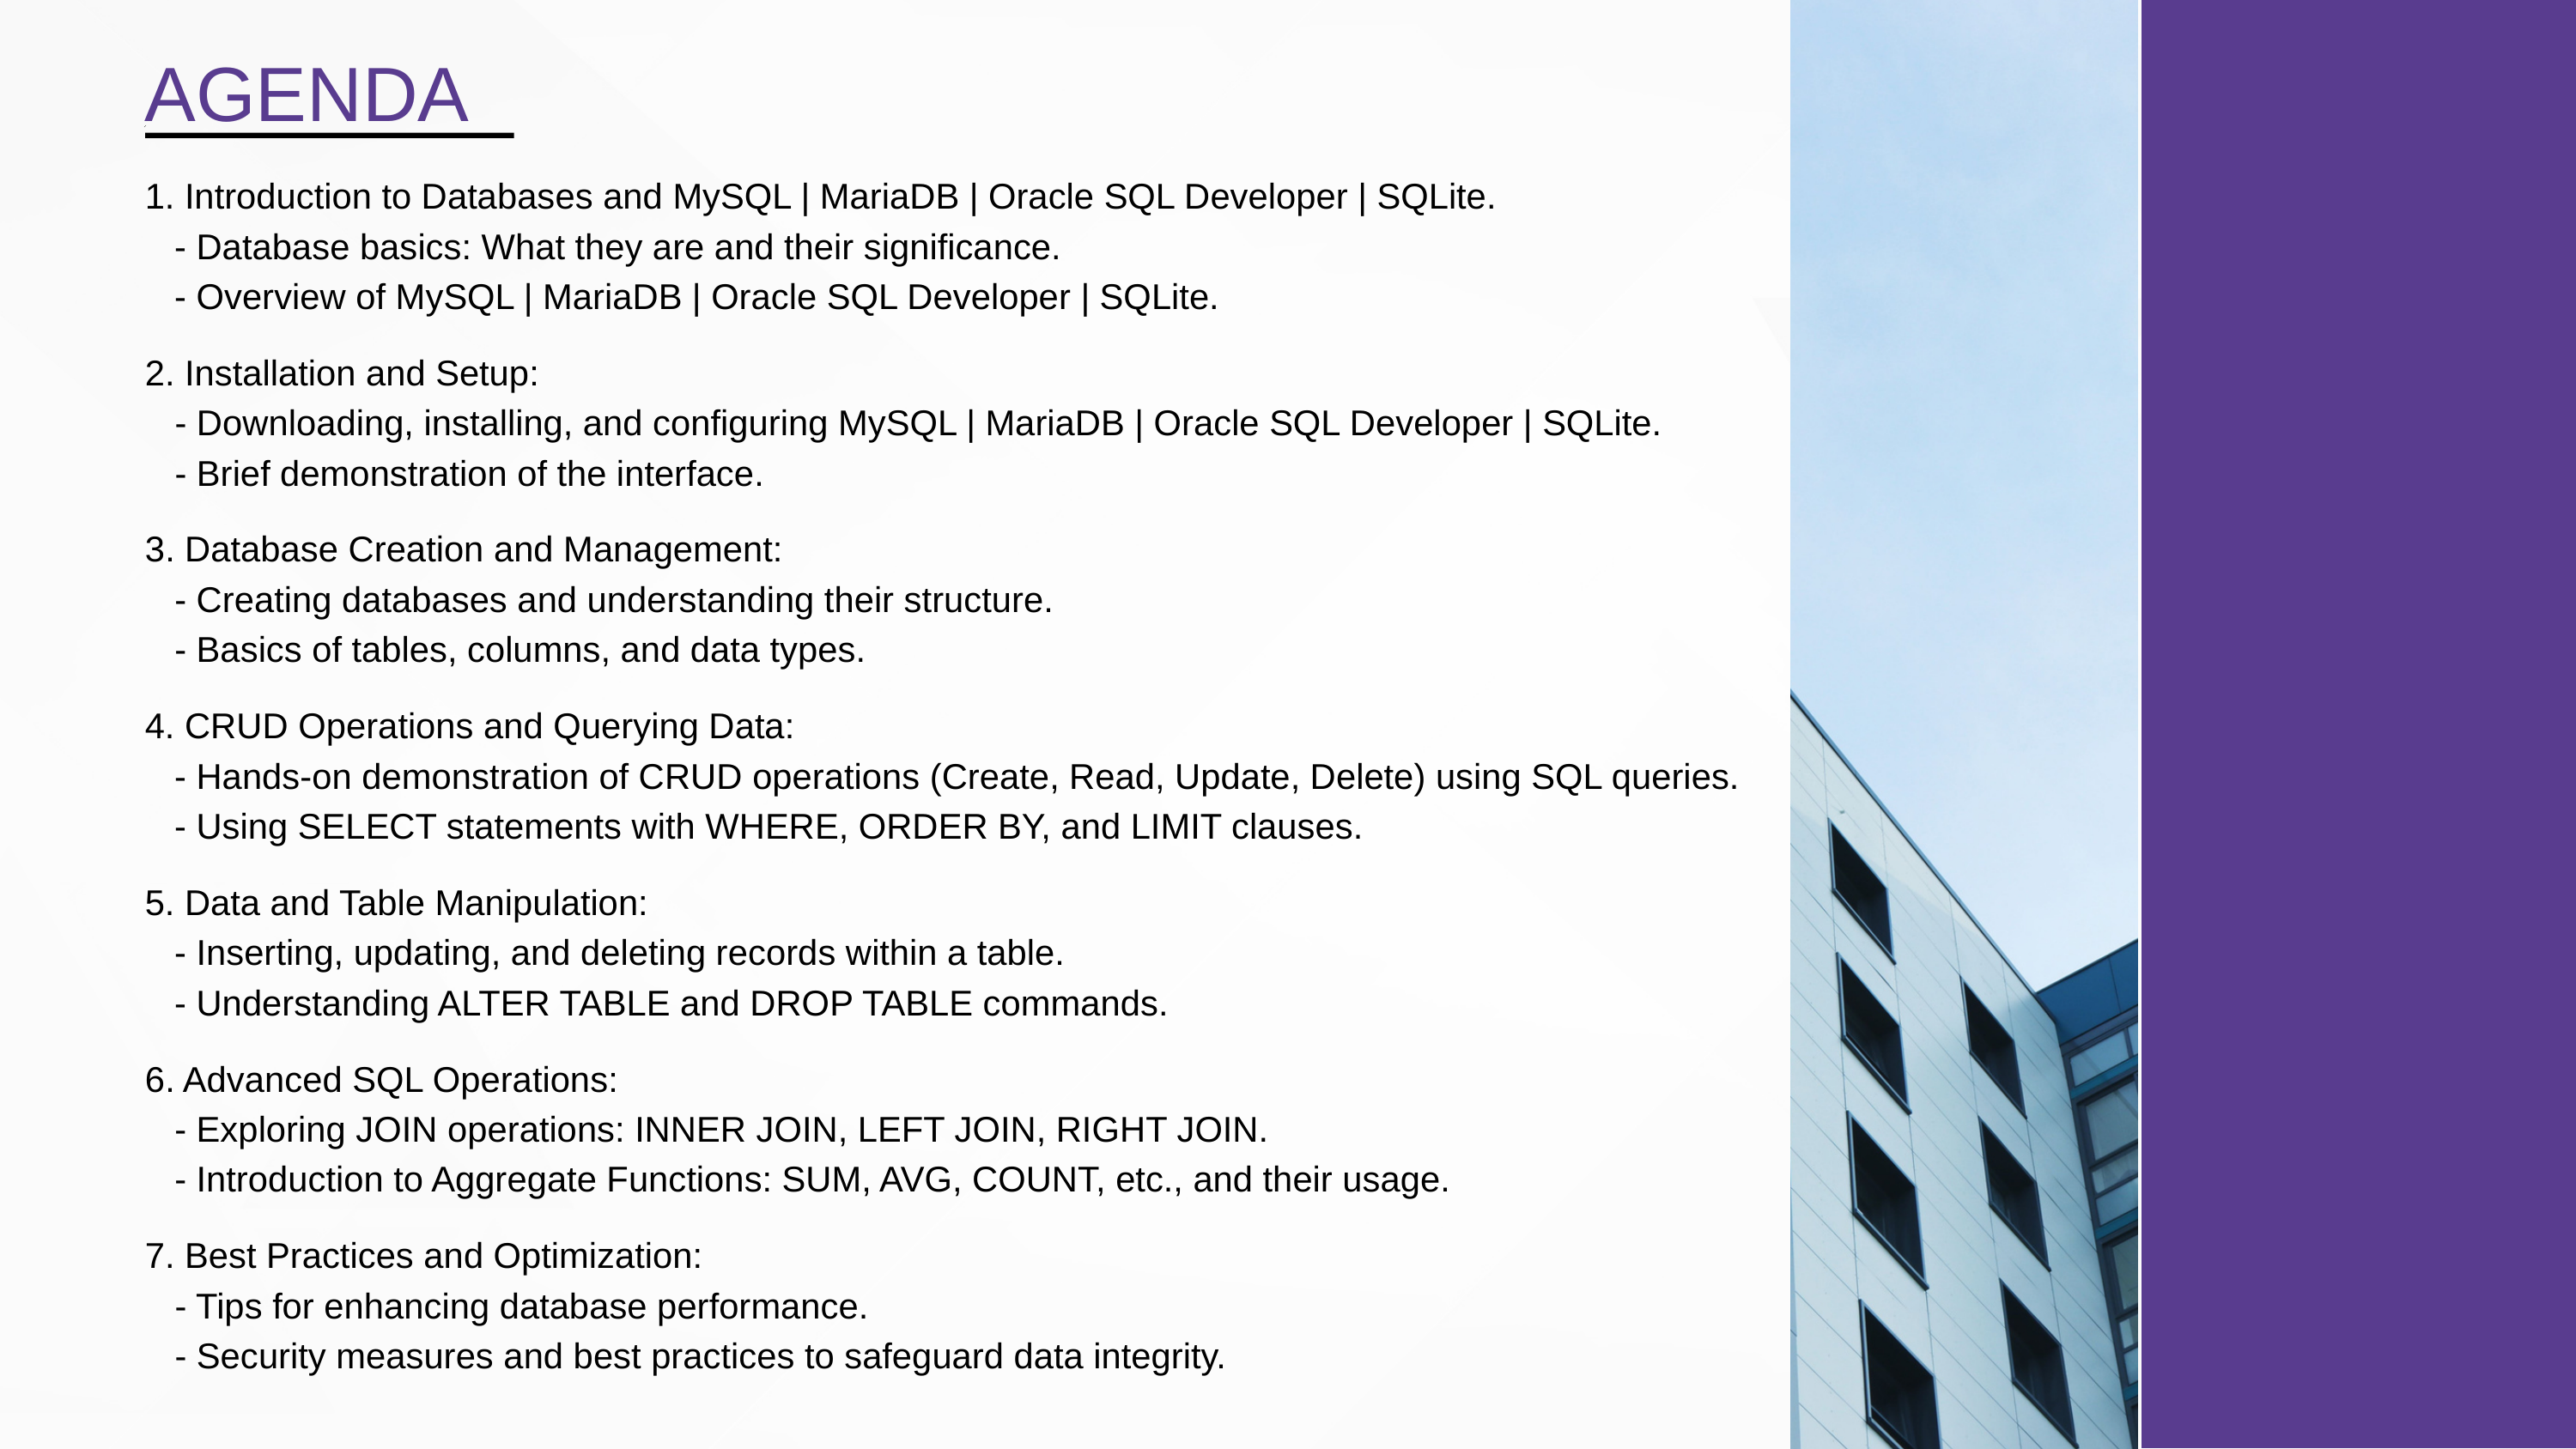

AGENDA

1. Introduction to Databases and MySQL | MariaDB | Oracle SQL Developer | SQLite.
   - Database basics: What they are and their significance.
   - Overview of MySQL | MariaDB | Oracle SQL Developer | SQLite.
2. Installation and Setup:
   - Downloading, installing, and configuring MySQL | MariaDB | Oracle SQL Developer | SQLite.
   - Brief demonstration of the interface.
3. Database Creation and Management:
   - Creating databases and understanding their structure.
   - Basics of tables, columns, and data types.
4. CRUD Operations and Querying Data:
   - Hands-on demonstration of CRUD operations (Create, Read, Update, Delete) using SQL queries.
   - Using SELECT statements with WHERE, ORDER BY, and LIMIT clauses.
5. Data and Table Manipulation:
   - Inserting, updating, and deleting records within a table.
   - Understanding ALTER TABLE and DROP TABLE commands.
6. Advanced SQL Operations:
   - Exploring JOIN operations: INNER JOIN, LEFT JOIN, RIGHT JOIN.
   - Introduction to Aggregate Functions: SUM, AVG, COUNT, etc., and their usage.
7. Best Practices and Optimization:
   - Tips for enhancing database performance.
   - Security measures and best practices to safeguard data integrity.